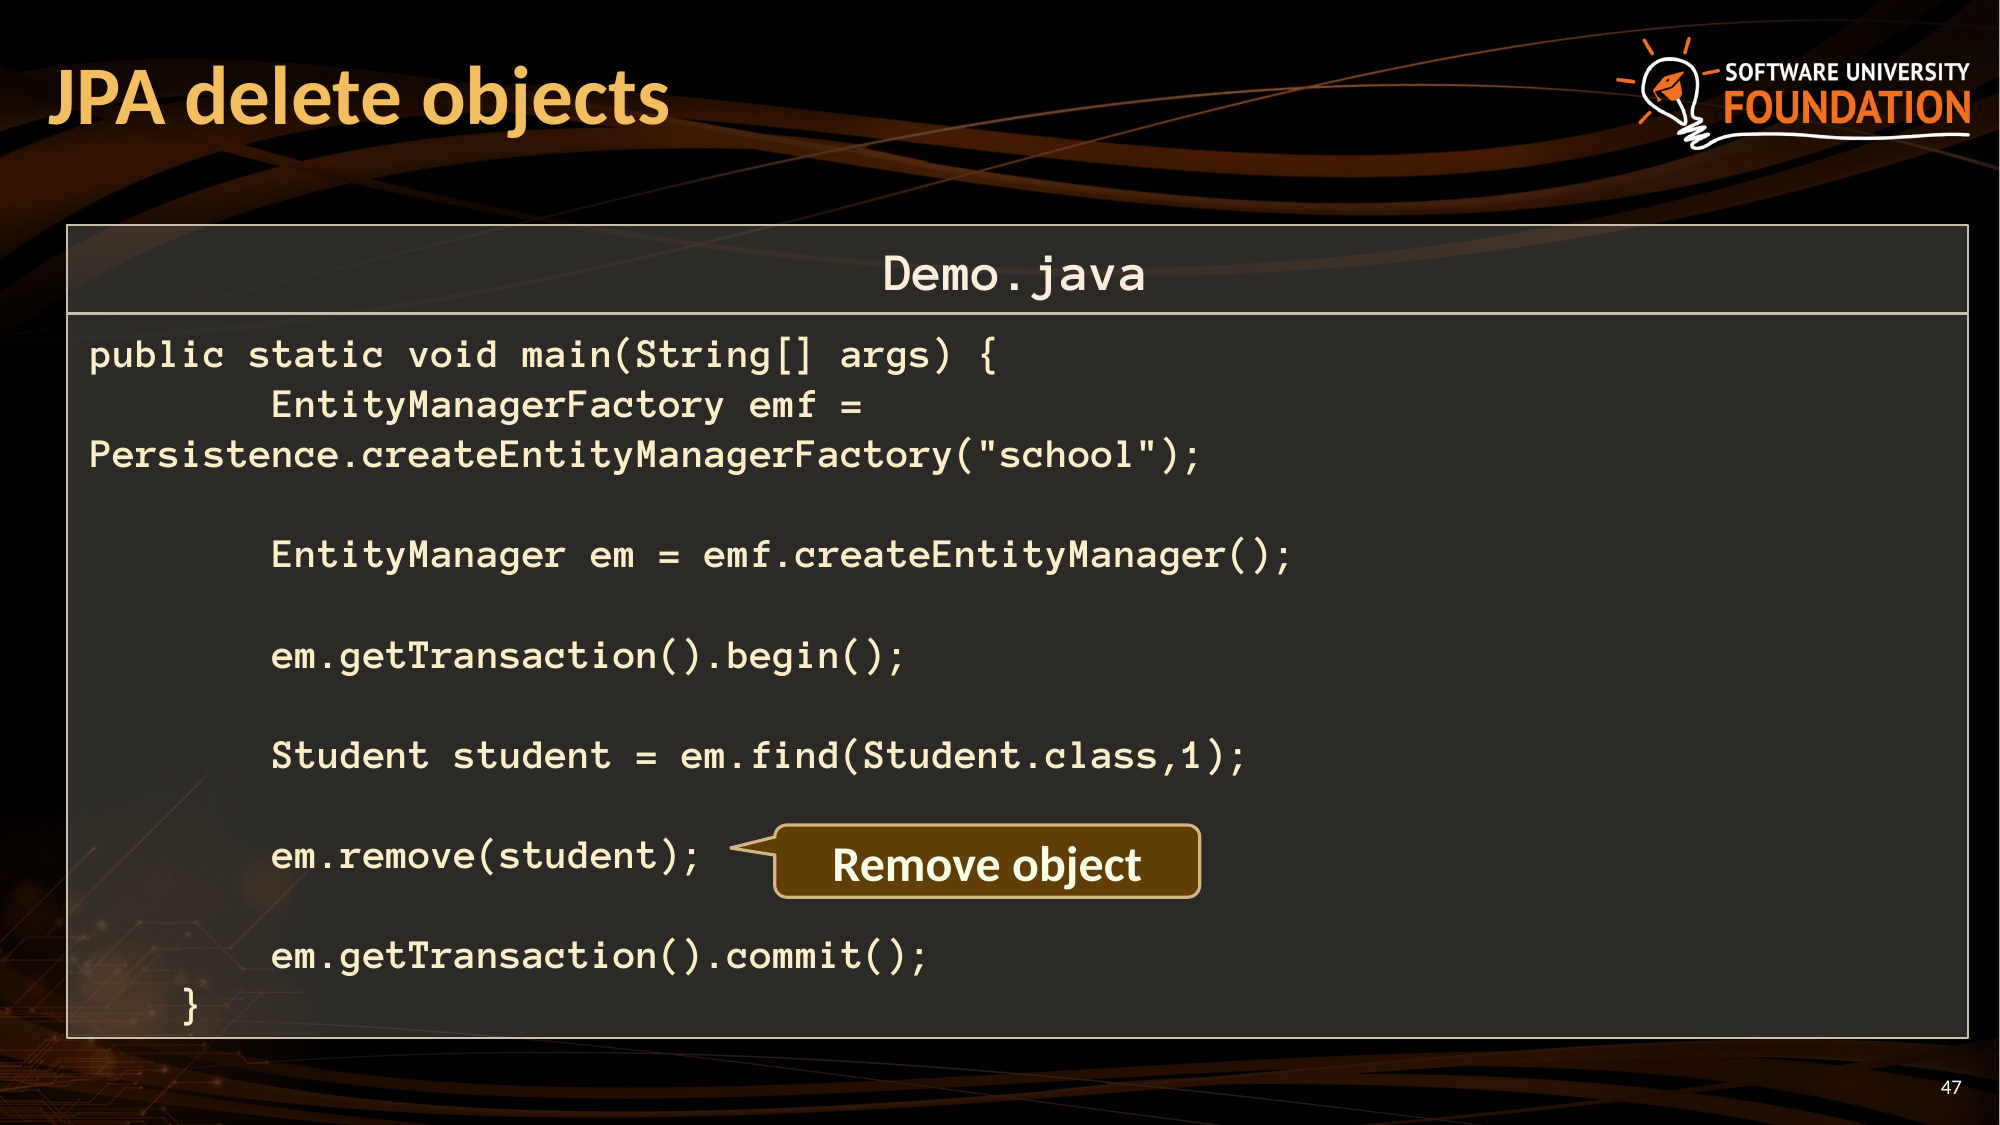

# JPA delete objects
Demo.java
public static void main(String[] args) {
        EntityManagerFactory emf = Persistence.createEntityManagerFactory("school");

        EntityManager em = emf.createEntityManager();

        em.getTransaction().begin();

        Student student = em.find(Student.class,1);

        em.remove(student);

        em.getTransaction().commit();
    }
Remove object
47